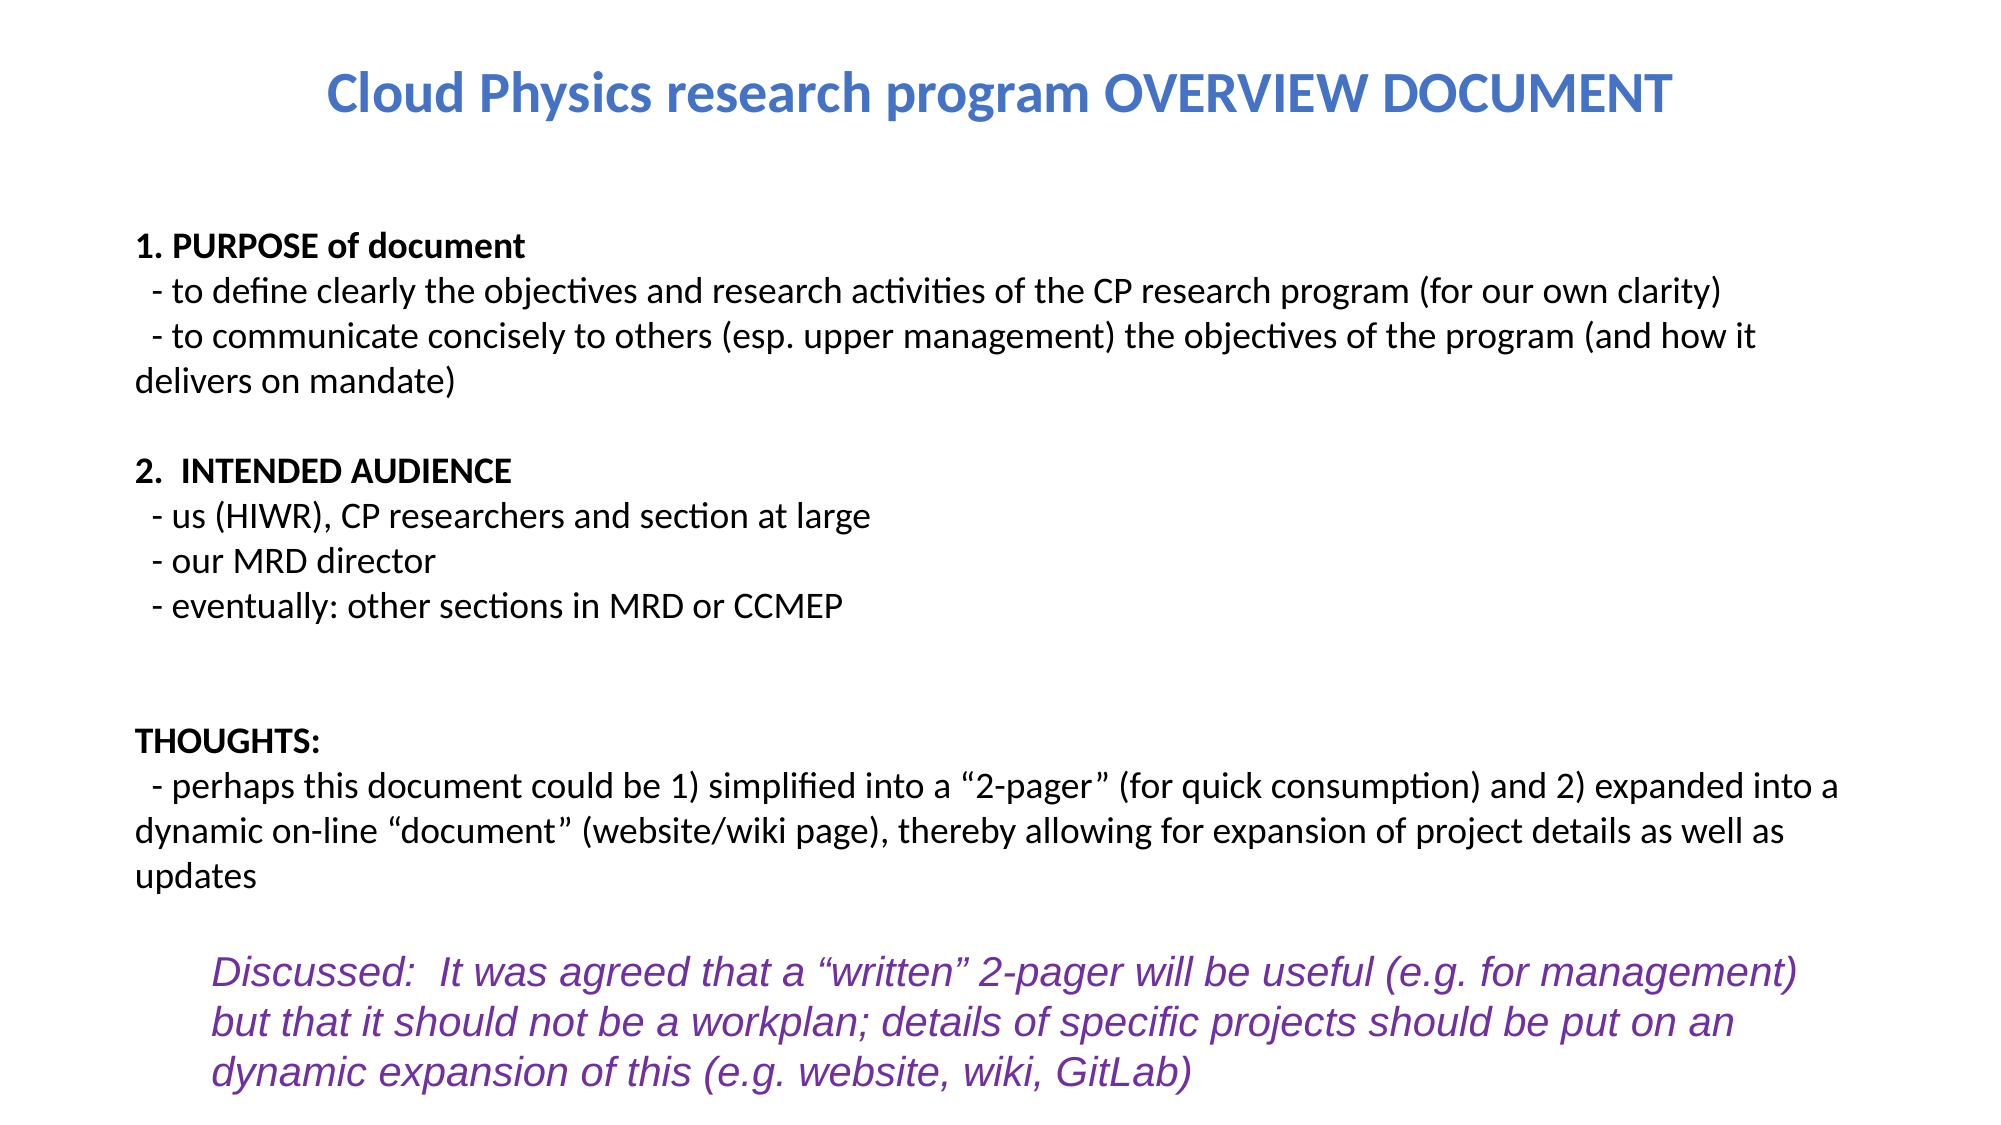

Cloud Physics research program OVERVIEW DOCUMENT
1. PURPOSE of document
  - to define clearly the objectives and research activities of the CP research program (for our own clarity)
  - to communicate concisely to others (esp. upper management) the objectives of the program (and how it delivers on mandate)

2.  INTENDED AUDIENCE
  - us (HIWR), CP researchers and section at large
  - our MRD director
  - eventually: other sections in MRD or CCMEP

THOUGHTS:
  - perhaps this document could be 1) simplified into a “2-pager” (for quick consumption) and 2) expanded into a dynamic on-line “document” (website/wiki page), thereby allowing for expansion of project details as well as updates
Discussed:  It was agreed that a “written” 2-pager will be useful (e.g. for management) but that it should not be a workplan; details of specific projects should be put on an dynamic expansion of this (e.g. website, wiki, GitLab)